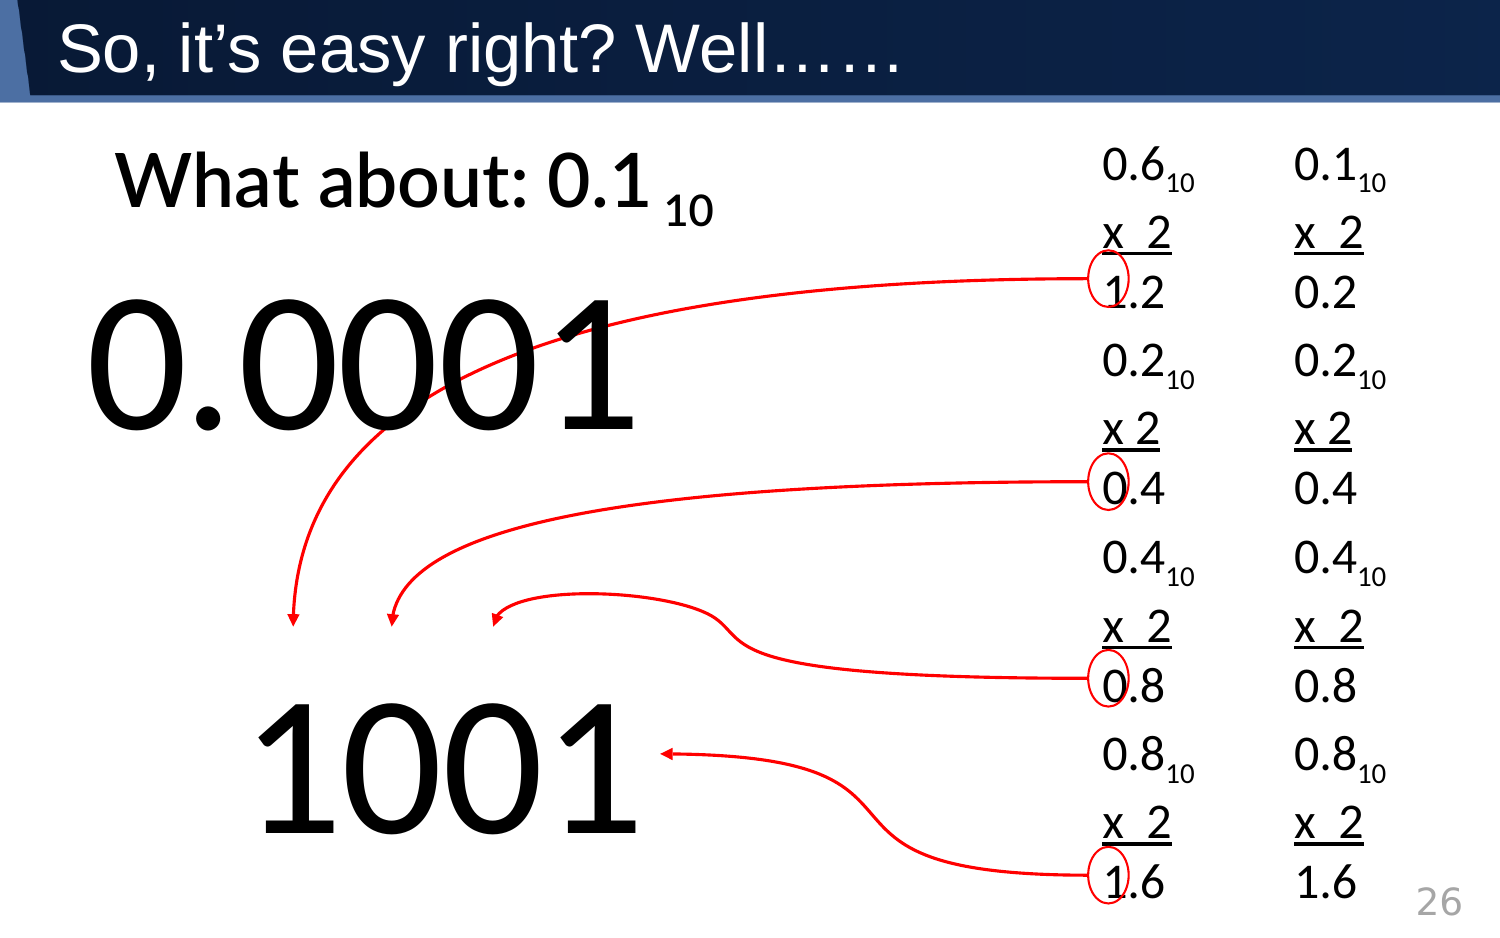

# So, it’s easy right? Well……
0.610
x  2
1.2
0.110
x  2
0.2
What about: 0.1 10
0
.
0
0
0
1

0.210
x 2
0.4
0.210
x 2
0.4

0.410
x  2
0.8
0.410
x  2
0.8
1
0
0
1

0.810
x  2
1.6
0.810
x  2
1.6

26